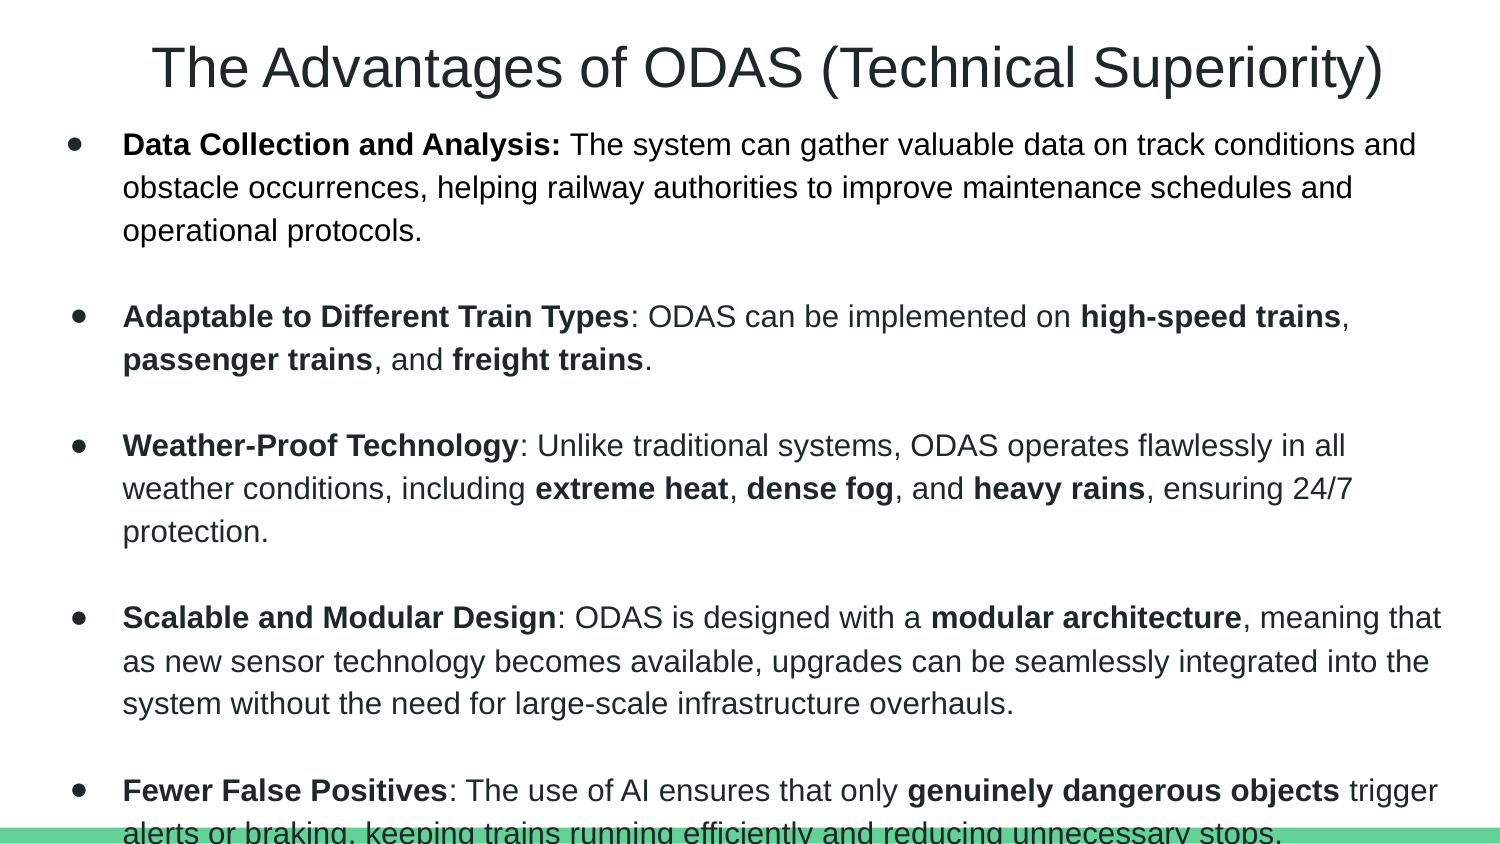

# The Advantages of ODAS (Technical Superiority)
Data Collection and Analysis: The system can gather valuable data on track conditions and obstacle occurrences, helping railway authorities to improve maintenance schedules and operational protocols.

Adaptable to Different Train Types: ODAS can be implemented on high-speed trains, passenger trains, and freight trains.

Weather-Proof Technology: Unlike traditional systems, ODAS operates flawlessly in all weather conditions, including extreme heat, dense fog, and heavy rains, ensuring 24/7 protection.

Scalable and Modular Design: ODAS is designed with a modular architecture, meaning that as new sensor technology becomes available, upgrades can be seamlessly integrated into the system without the need for large-scale infrastructure overhauls.

Fewer False Positives: The use of AI ensures that only genuinely dangerous objects trigger alerts or braking, keeping trains running efficiently and reducing unnecessary stops.